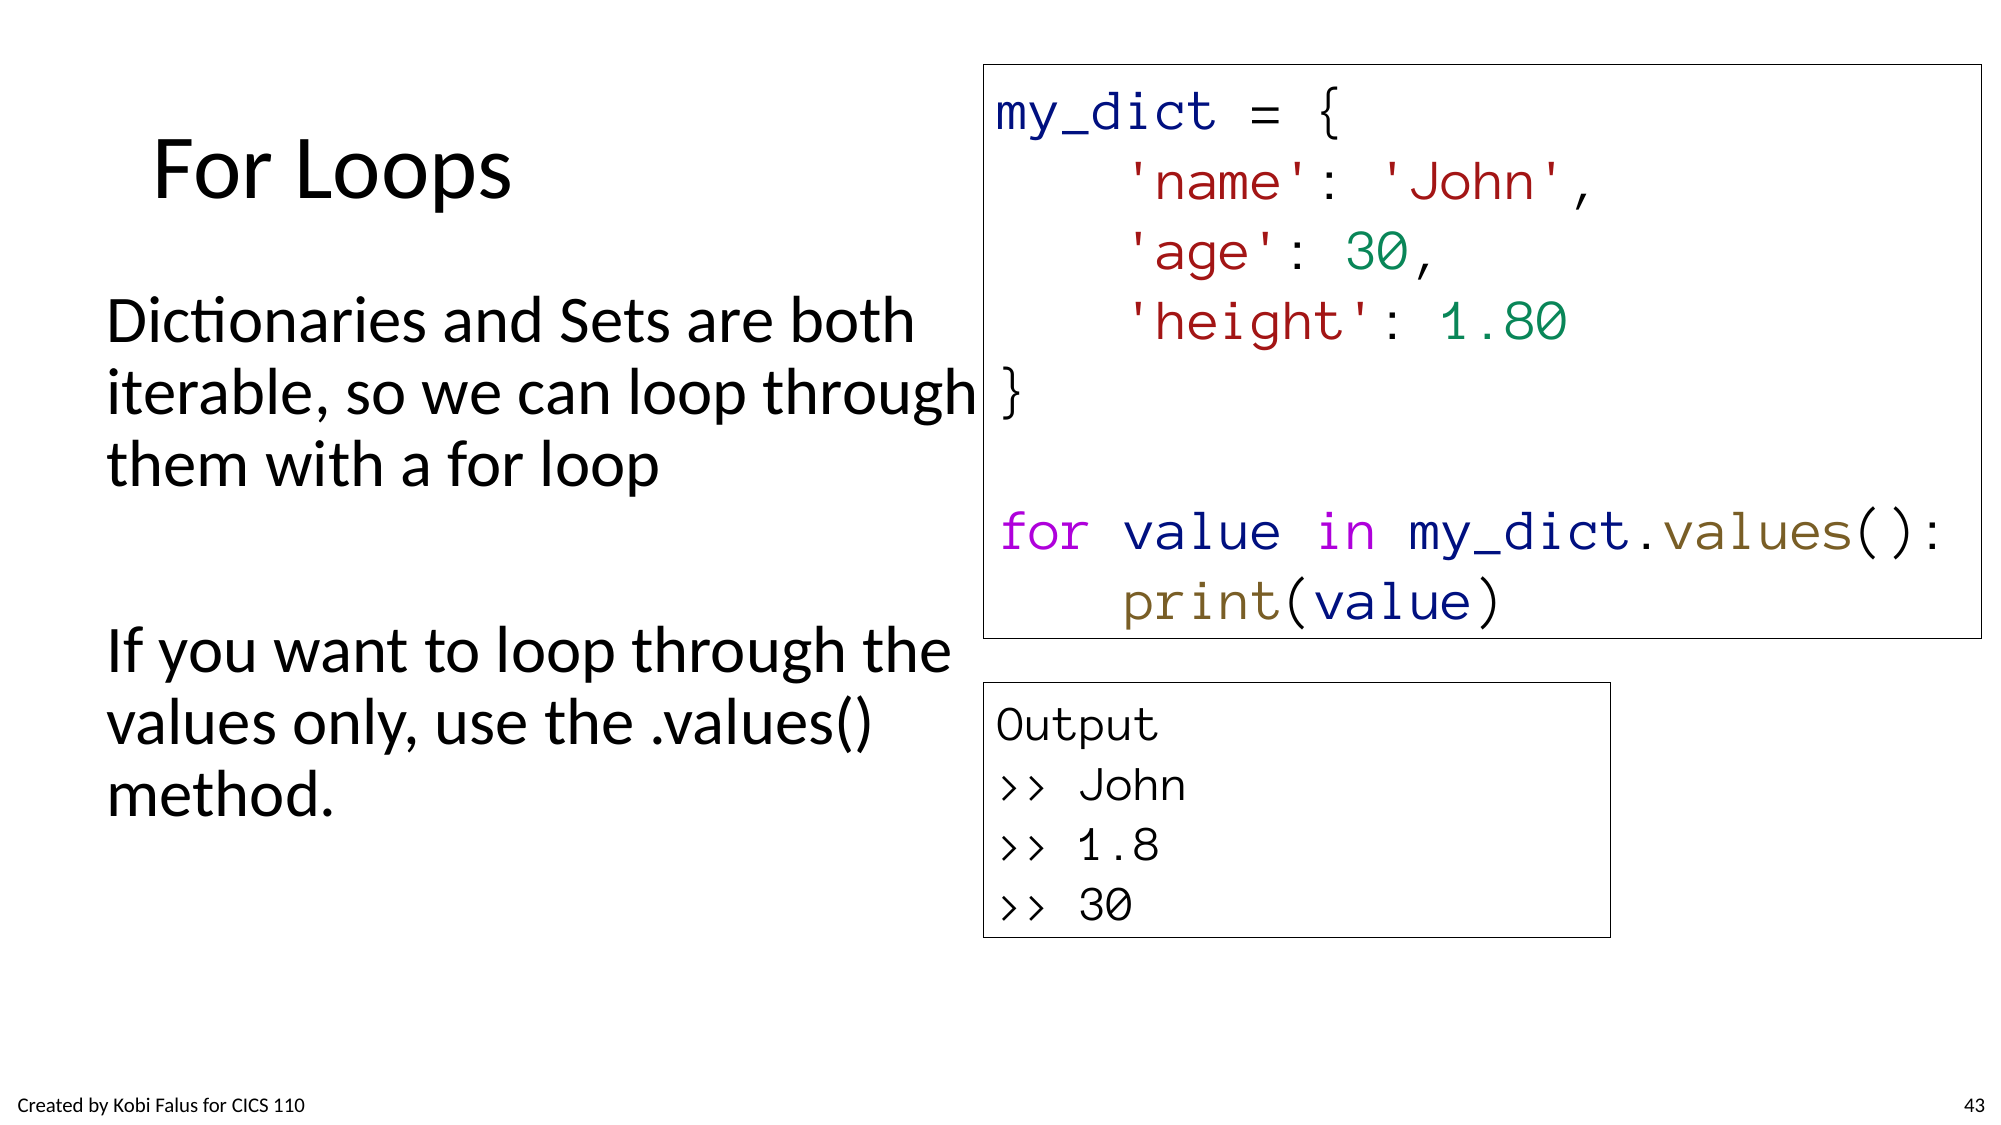

# For Loops
my_dict = {
    'name': 'John',
    'age': 30,
    'height': 1.80
}
for value in my_dict.values():
    print(value)
Dictionaries and Sets are both iterable, so we can loop through them with a for loop

If you want to loop through the values only, use the .values() method.
Output
>> John
>> 1.8
>> 30